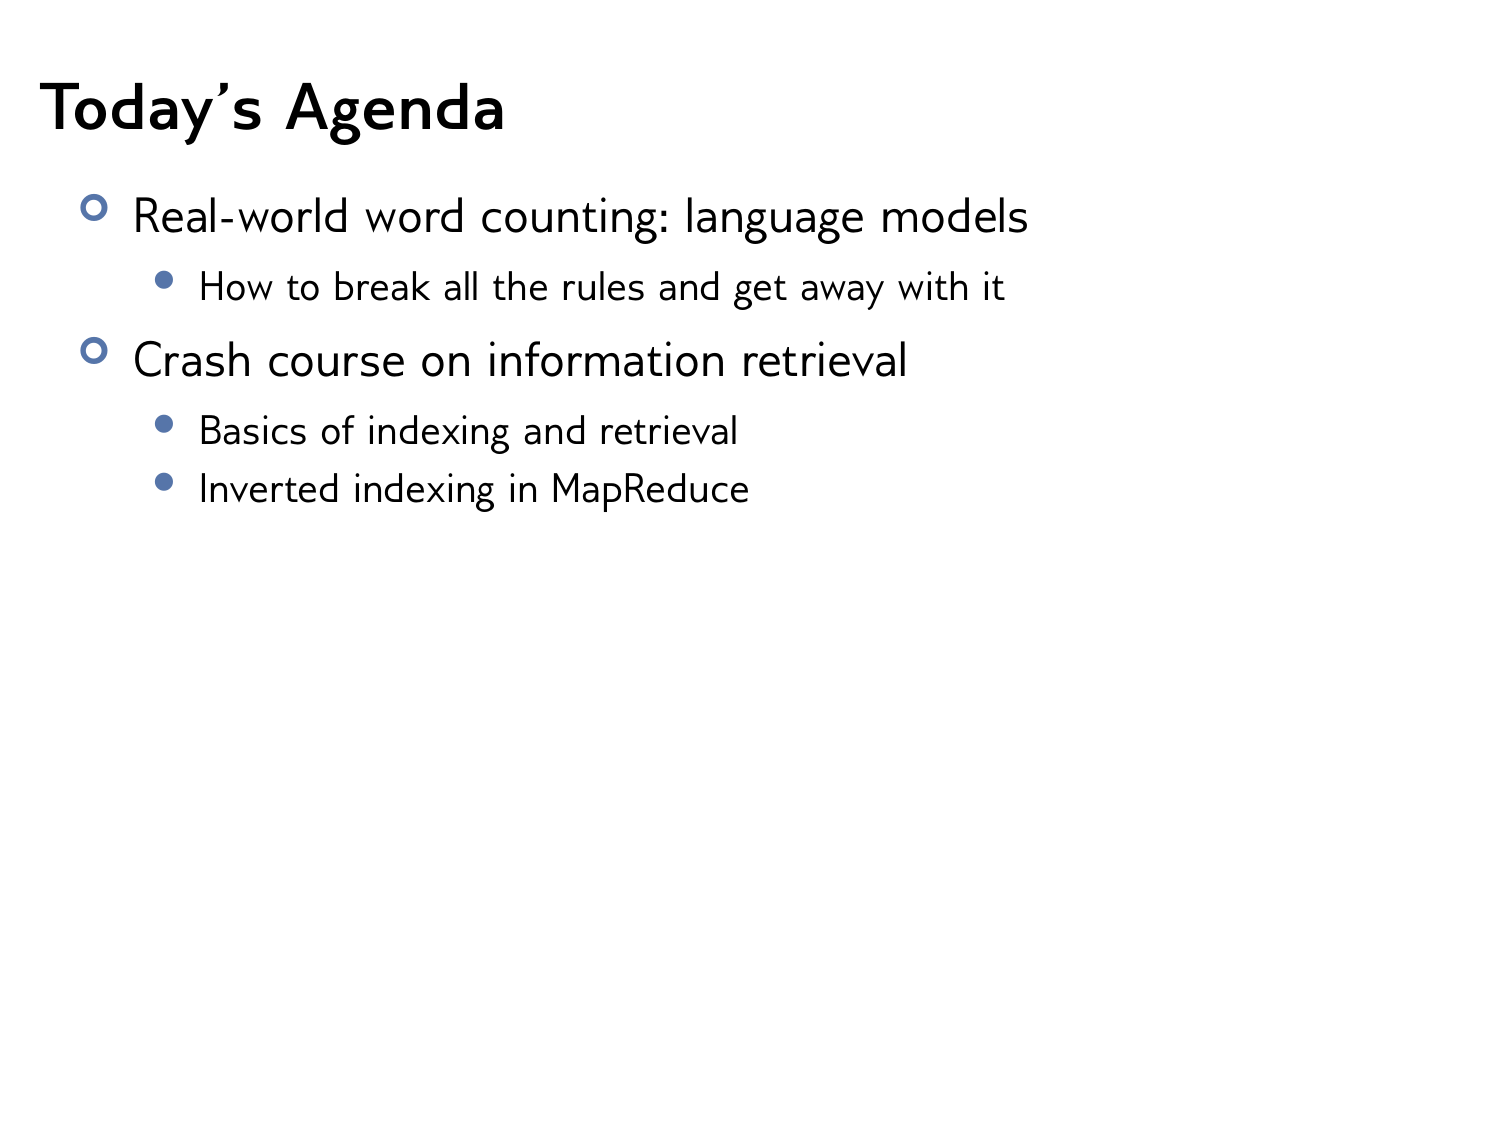

# Today’s Agenda
Real-world word counting: language models
How to break all the rules and get away with it
Crash course on information retrieval
Basics of indexing and retrieval
Inverted indexing in MapReduce